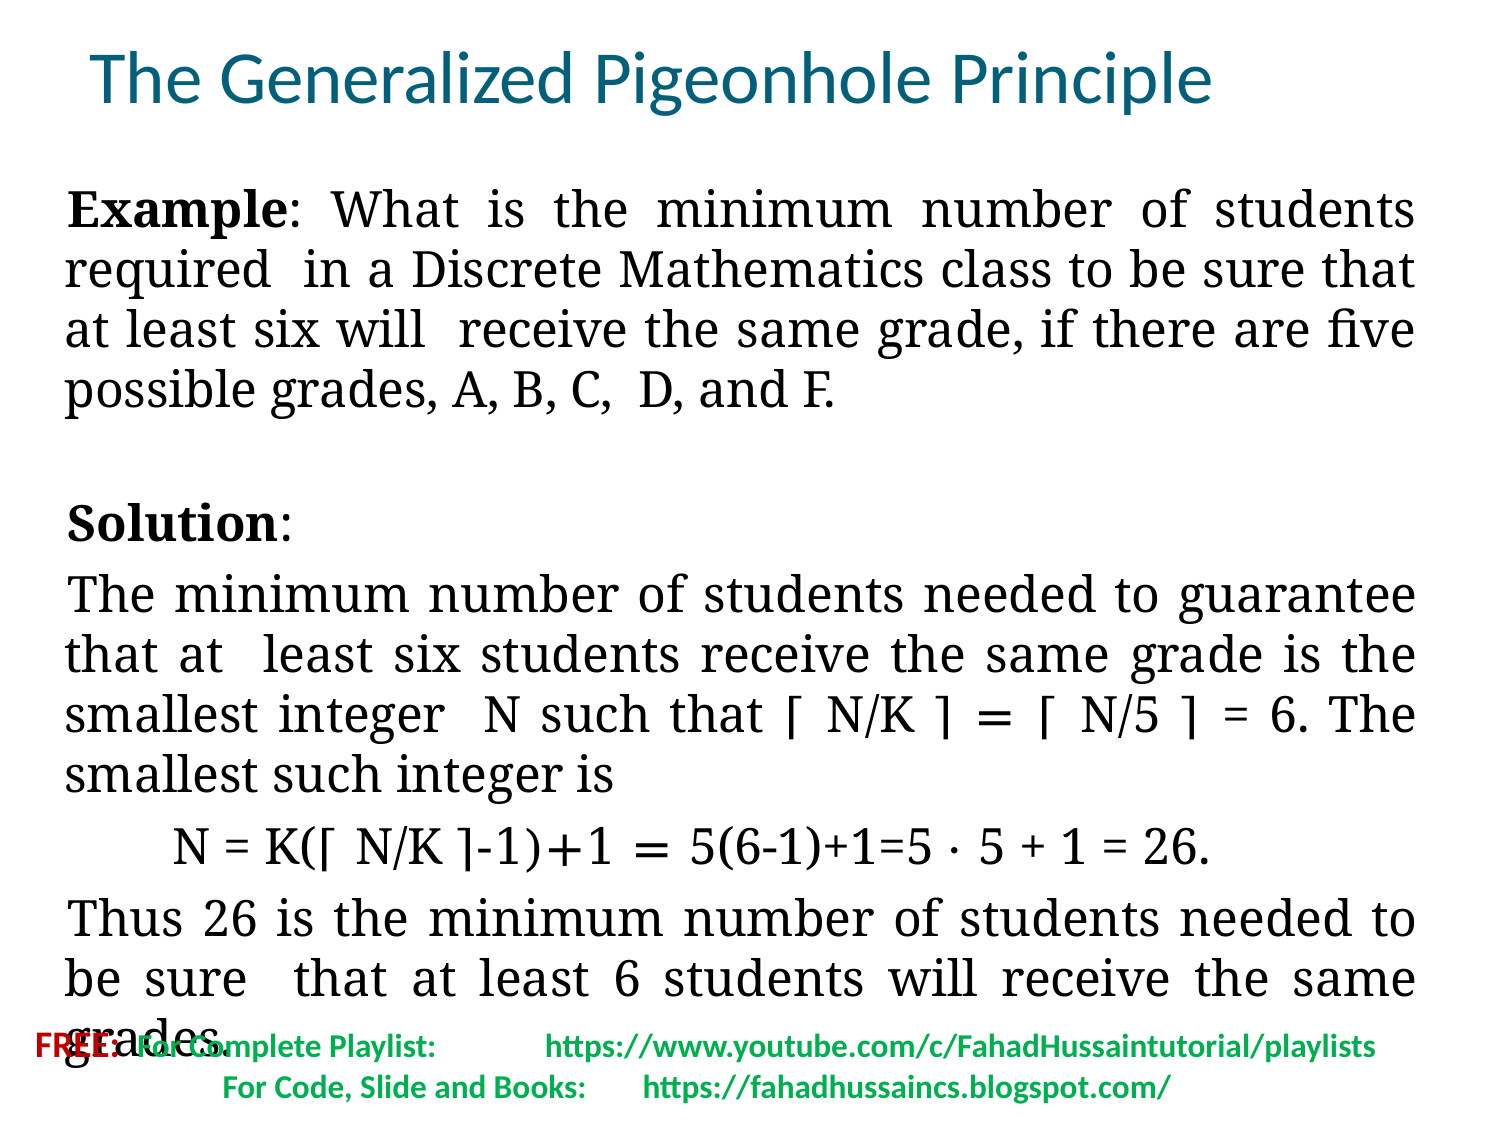

# The Generalized Pigeonhole Principle
Example: What is the minimum number of students required  in a Discrete Mathematics class to be sure that at least six will  receive the same grade, if there are five possible grades, A, B, C,  D, and F.

Solution:
The minimum number of students needed to guarantee that at  least six students receive the same grade is the smallest integer  N such that ⌈ N/K ⌉ = ⌈ N/5 ⌉ = 6. The smallest such integer is
N = K(⌈ N/K ⌉-1)+1 = 5(6-1)+1=5 ⋅ 5 + 1 = 26.
Thus 26 is the minimum number of students needed to be sure  that at least 6 students will receive the same grades.
FREE:  For Complete Playlist: 	        https://www.youtube.com/c/FahadHussaintutorial/playlists
	     For Code, Slide and Books:	 https://fahadhussaincs.blogspot.com/